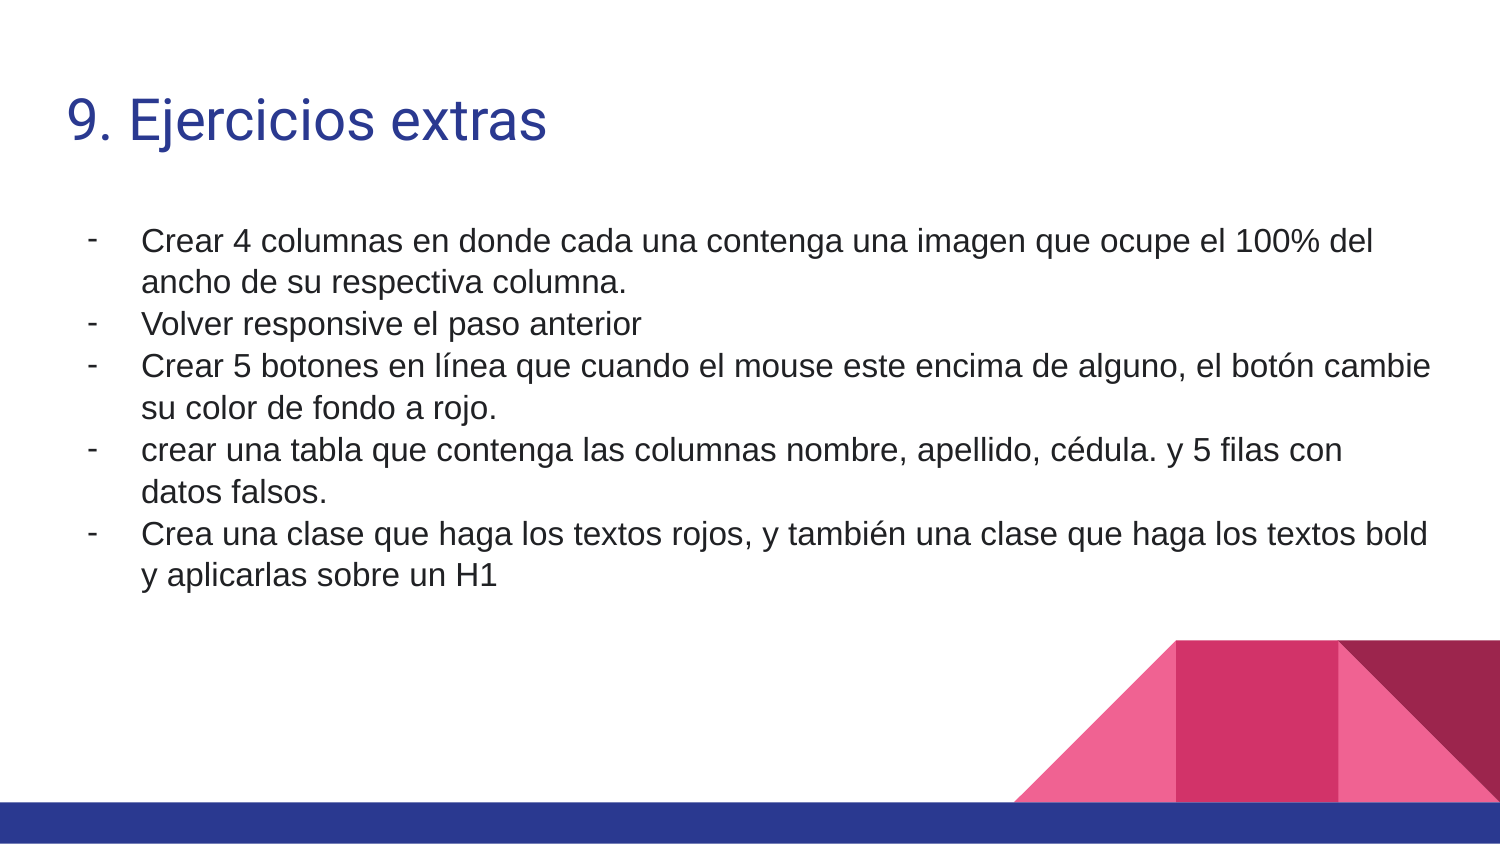

# 9. Ejercicios extras
Crear 4 columnas en donde cada una contenga una imagen que ocupe el 100% del ancho de su respectiva columna.
Volver responsive el paso anterior
Crear 5 botones en línea que cuando el mouse este encima de alguno, el botón cambie su color de fondo a rojo.
crear una tabla que contenga las columnas nombre, apellido, cédula. y 5 filas con datos falsos.
Crea una clase que haga los textos rojos, y también una clase que haga los textos bold y aplicarlas sobre un H1